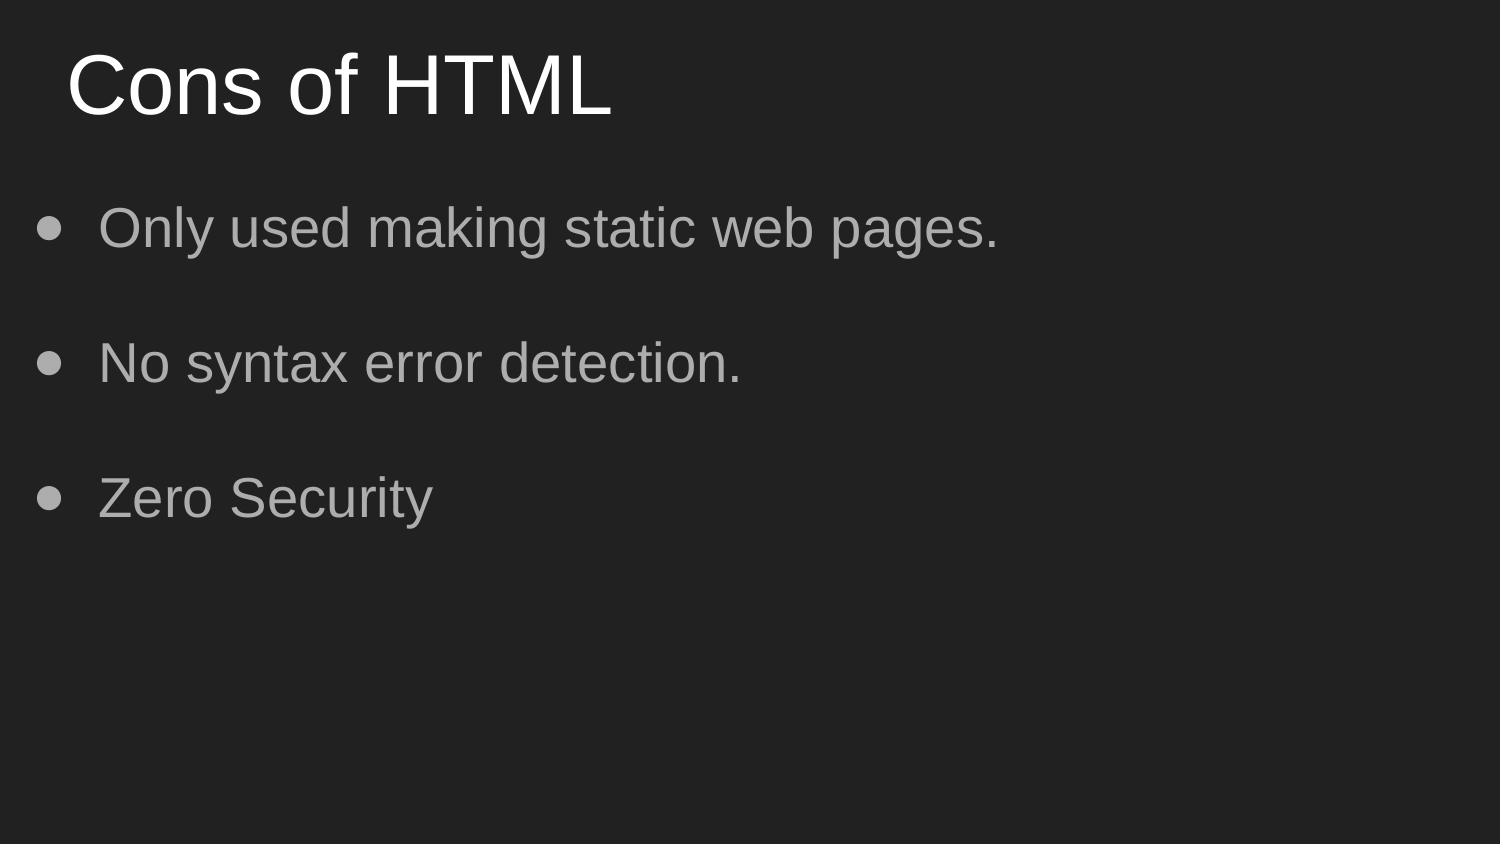

# Cons of HTML
Only used making static web pages.

No syntax error detection.

Zero Security